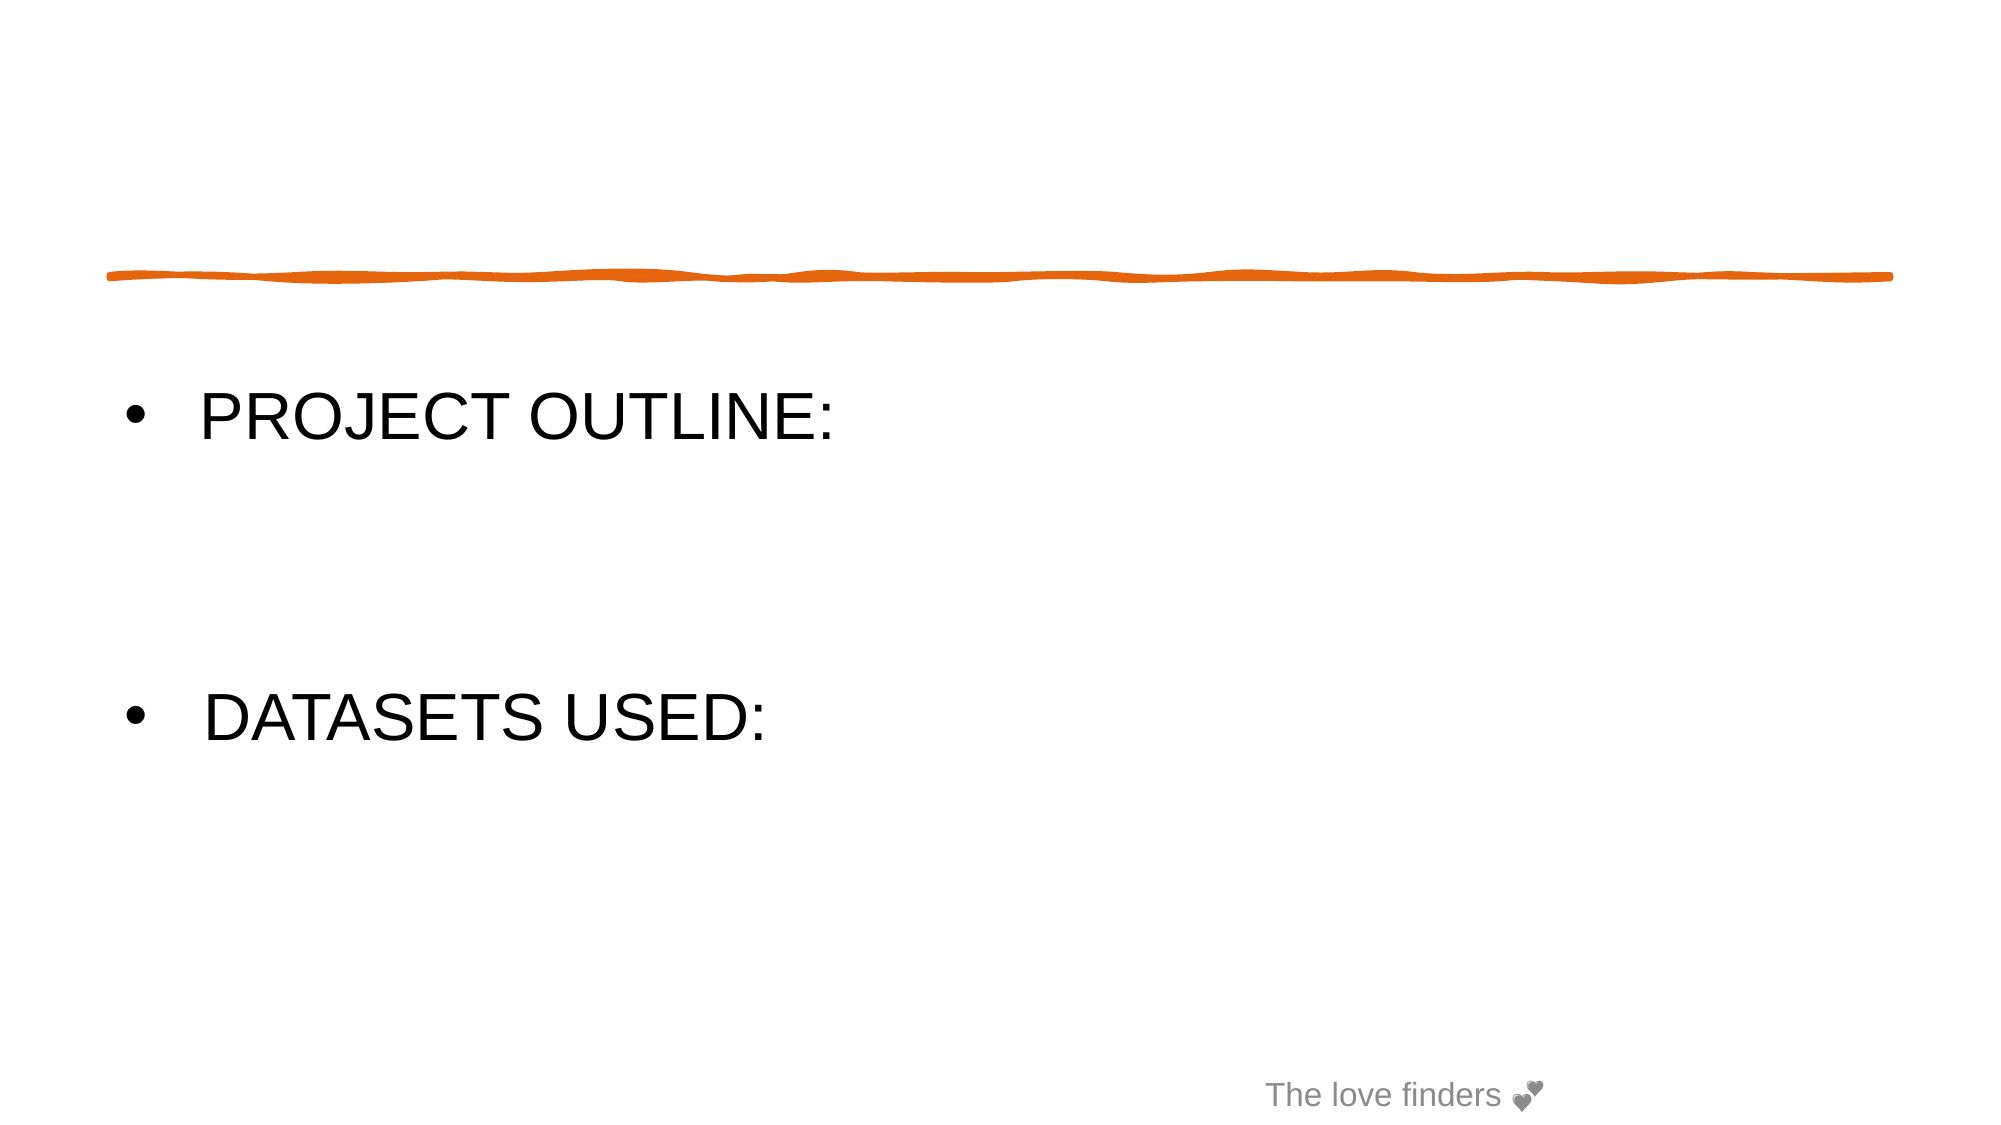

PROJECT OUTLINE:

   DATASETS USED:

                                                                                                                                                               The love finders 💕